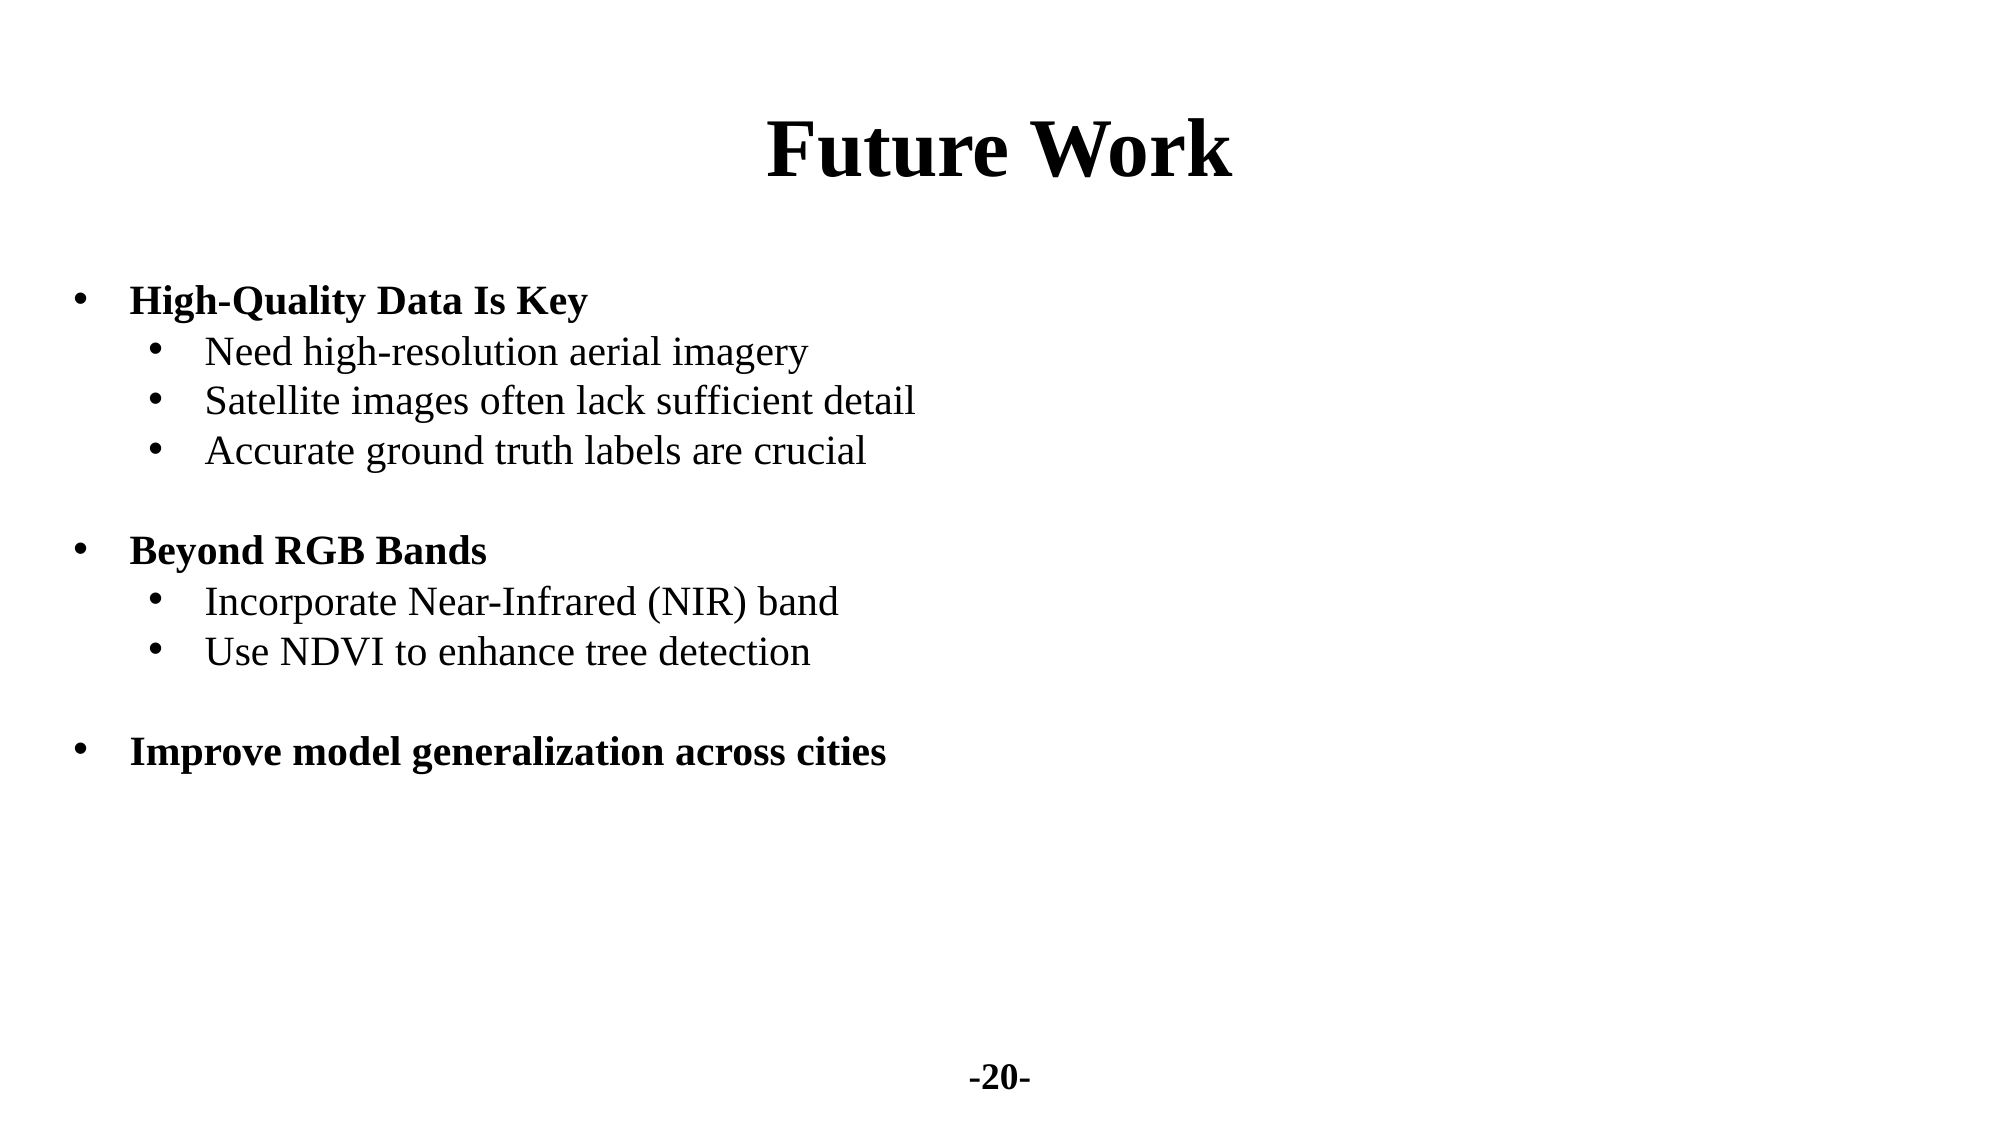

Future Work
High-Quality Data Is Key
Need high-resolution aerial imagery
Satellite images often lack sufficient detail
Accurate ground truth labels are crucial

Beyond RGB Bands
Incorporate Near-Infrared (NIR) band
Use NDVI to enhance tree detection

Improve model generalization across cities

-20-